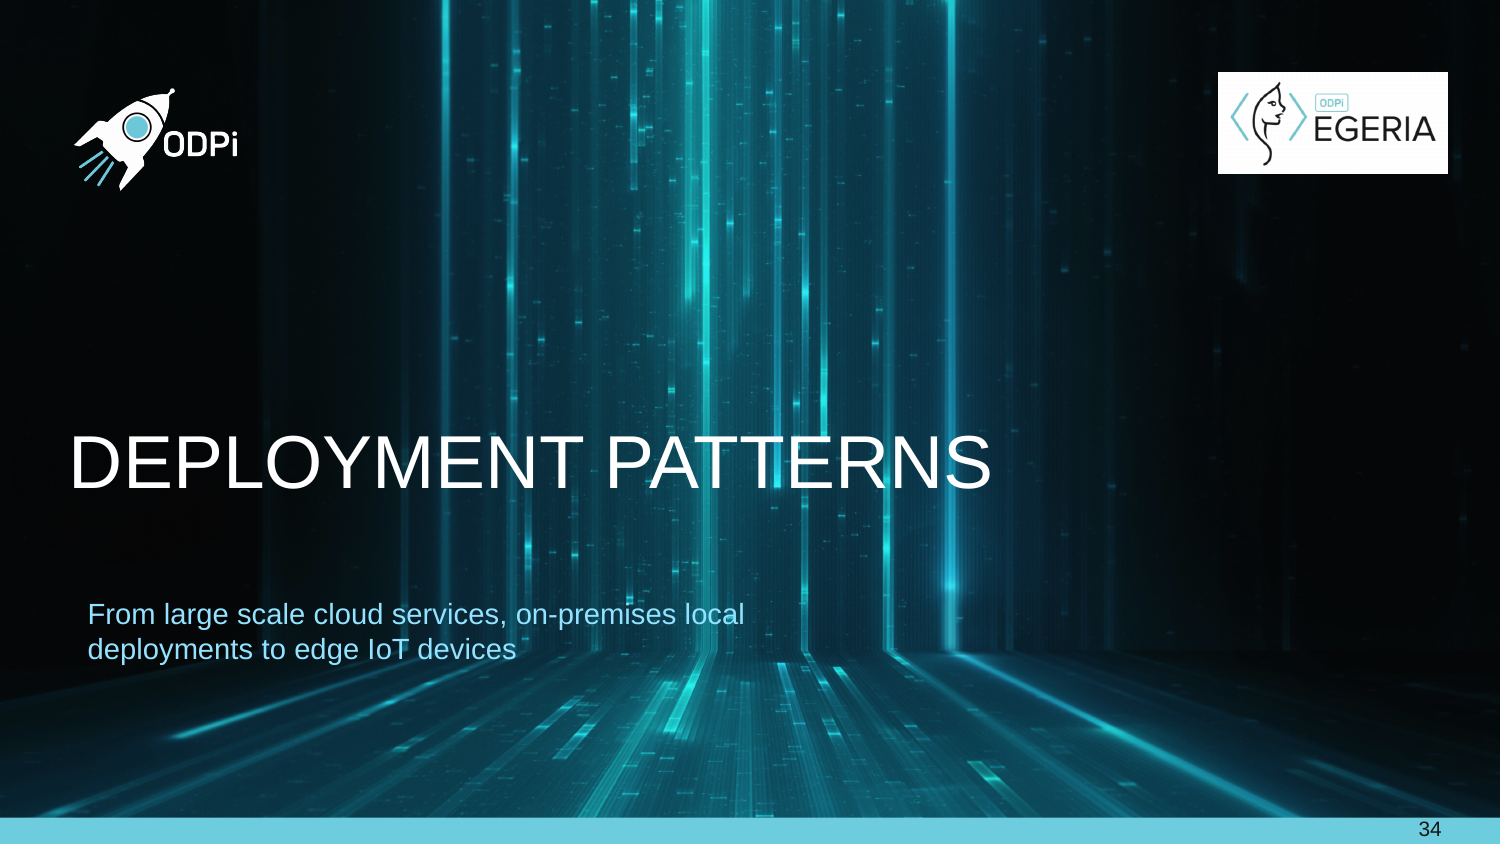

# Deployment Patterns
From large scale cloud services, on-premises local deployments to edge IoT devices
34